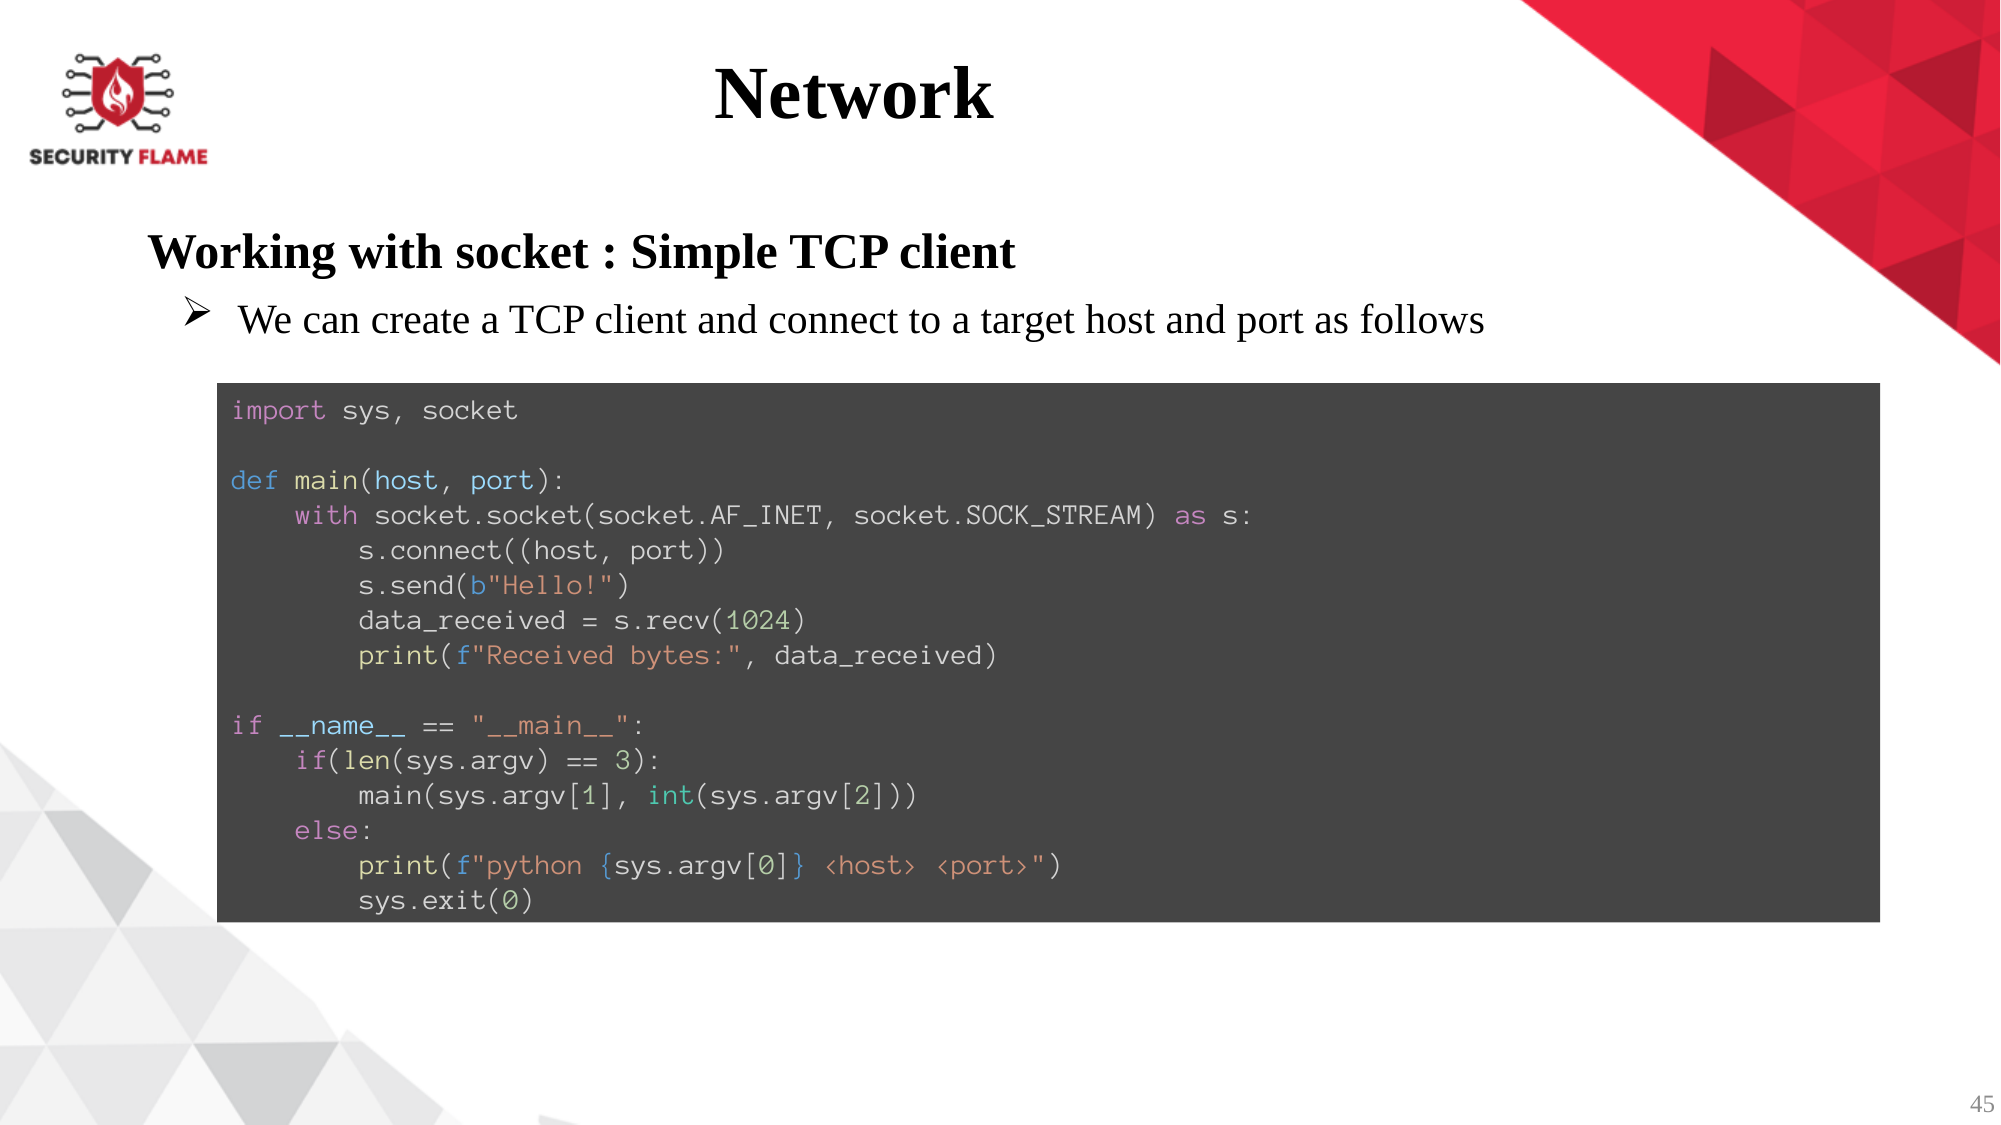

Network
Working with socket : Simple TCP client
We can create a TCP client and connect to a target host and port as follows
import sys, socket
def main(host, port):
    with socket.socket(socket.AF_INET, socket.SOCK_STREAM) as s:
        s.connect((host, port))
        s.send(b"Hello!")
        data_received = s.recv(1024)
        print(f"Received bytes:", data_received)
if __name__ == "__main__":
    if(len(sys.argv) == 3):
        main(sys.argv[1], int(sys.argv[2]))
    else:
        print(f"python {sys.argv[0]} <host> <port>")
        sys.exit(0)
45